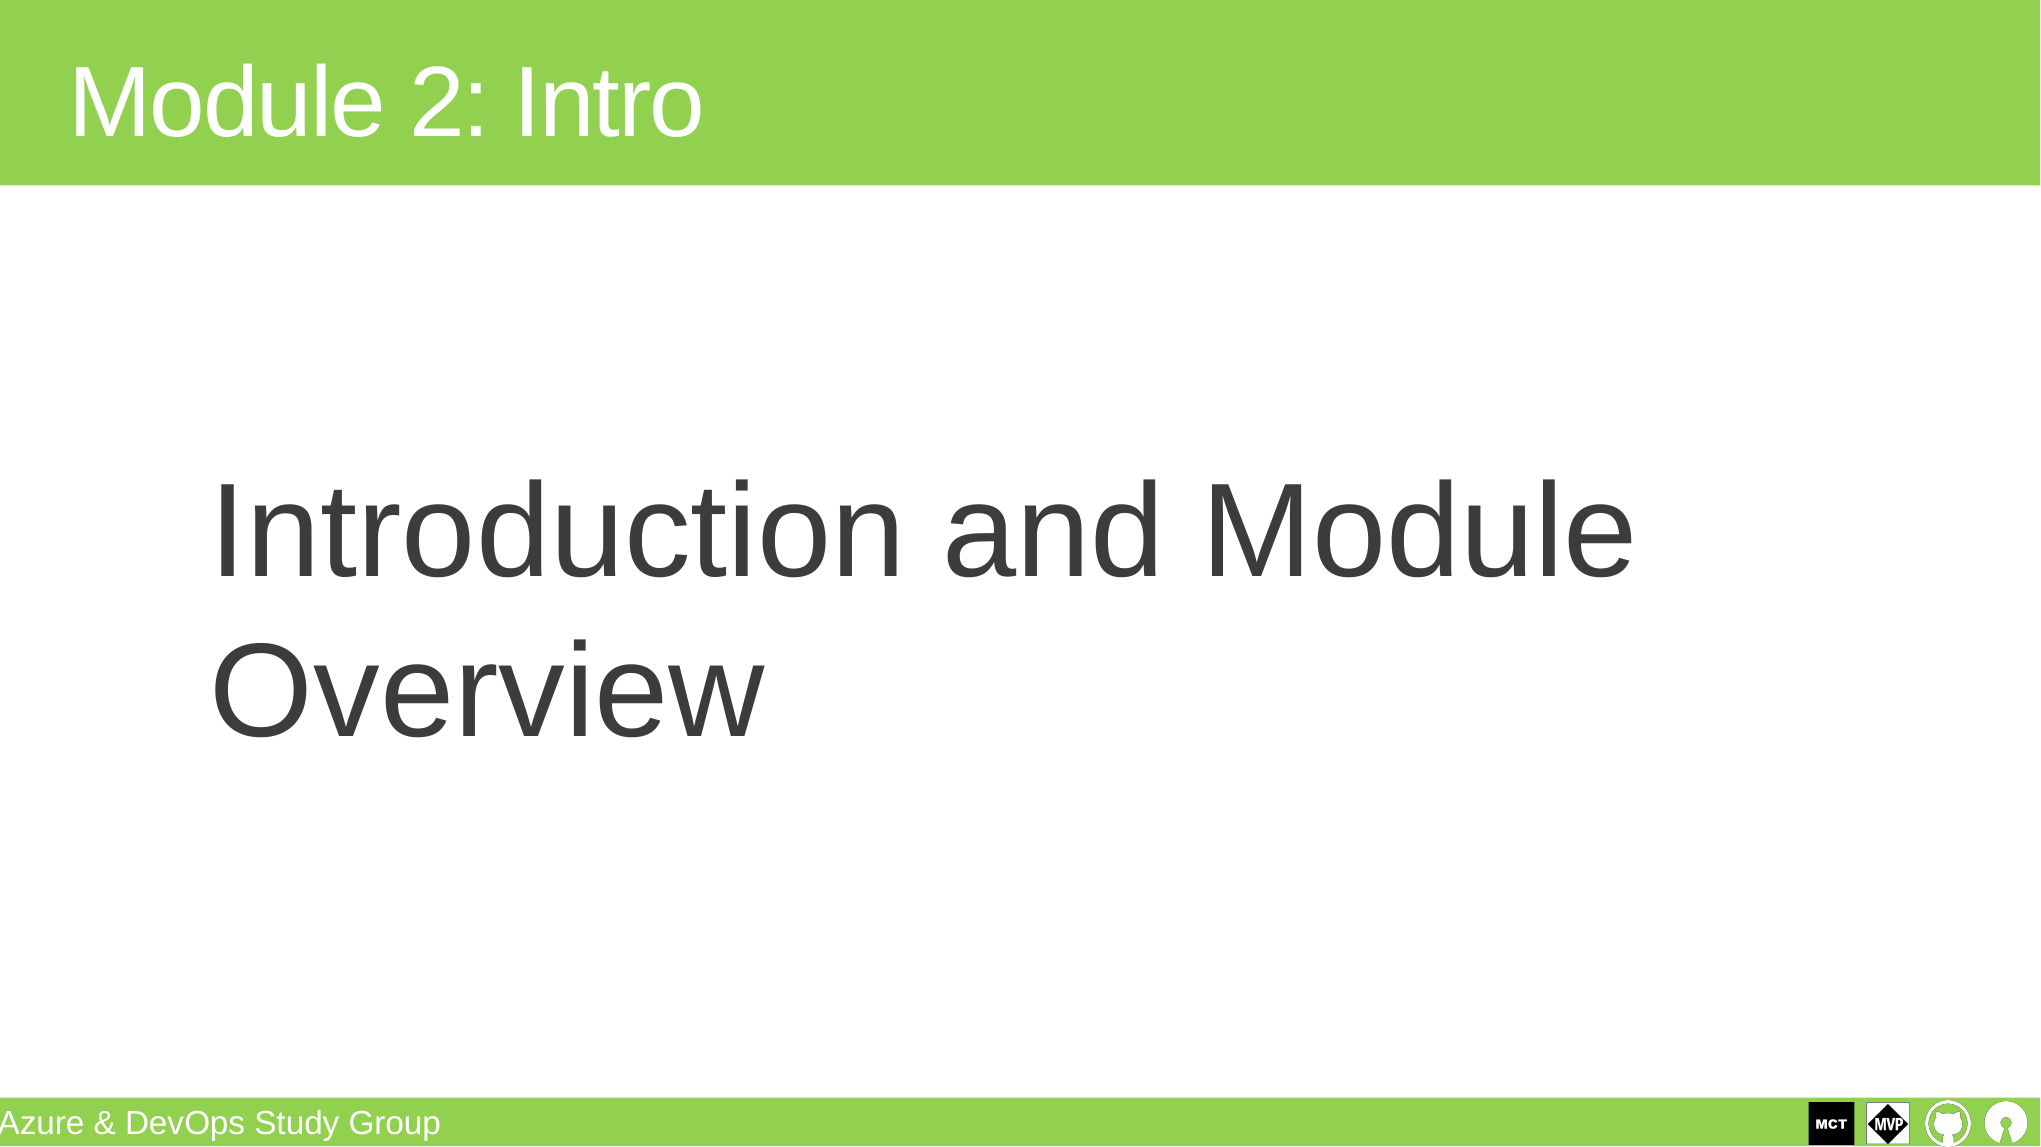

# Module 2: Intro
Introduction and Module Overview